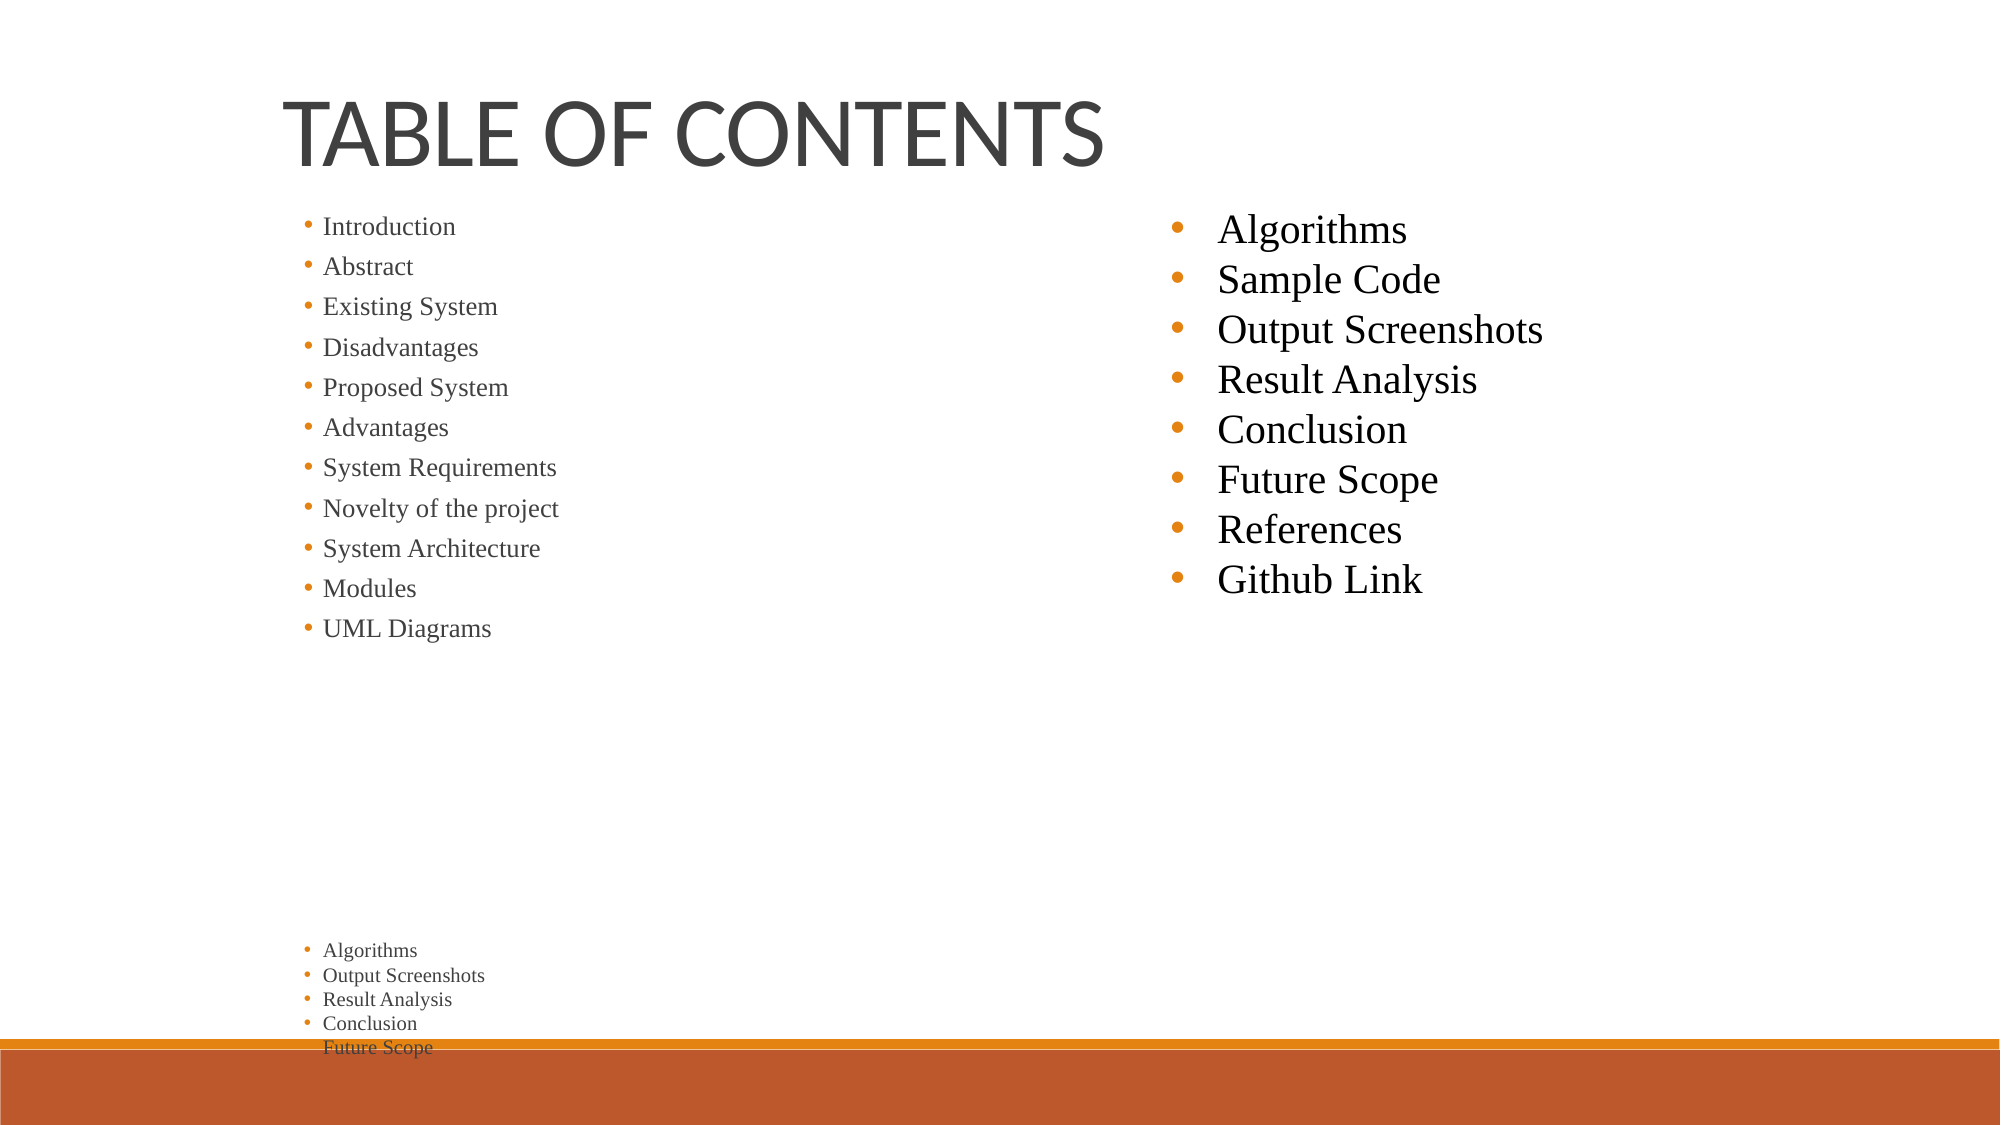

TABLE OF CONTENTS
Introduction
Abstract
Existing System
Disadvantages
Proposed System
Advantages
System Requirements
Novelty of the project
System Architecture
Modules
UML Diagrams

Algorithms
Output Screenshots
Result Analysis
Conclusion
Future Scope

Algorithms
Sample Code
Output Screenshots
Result Analysis
Conclusion
Future Scope
References
Github Link